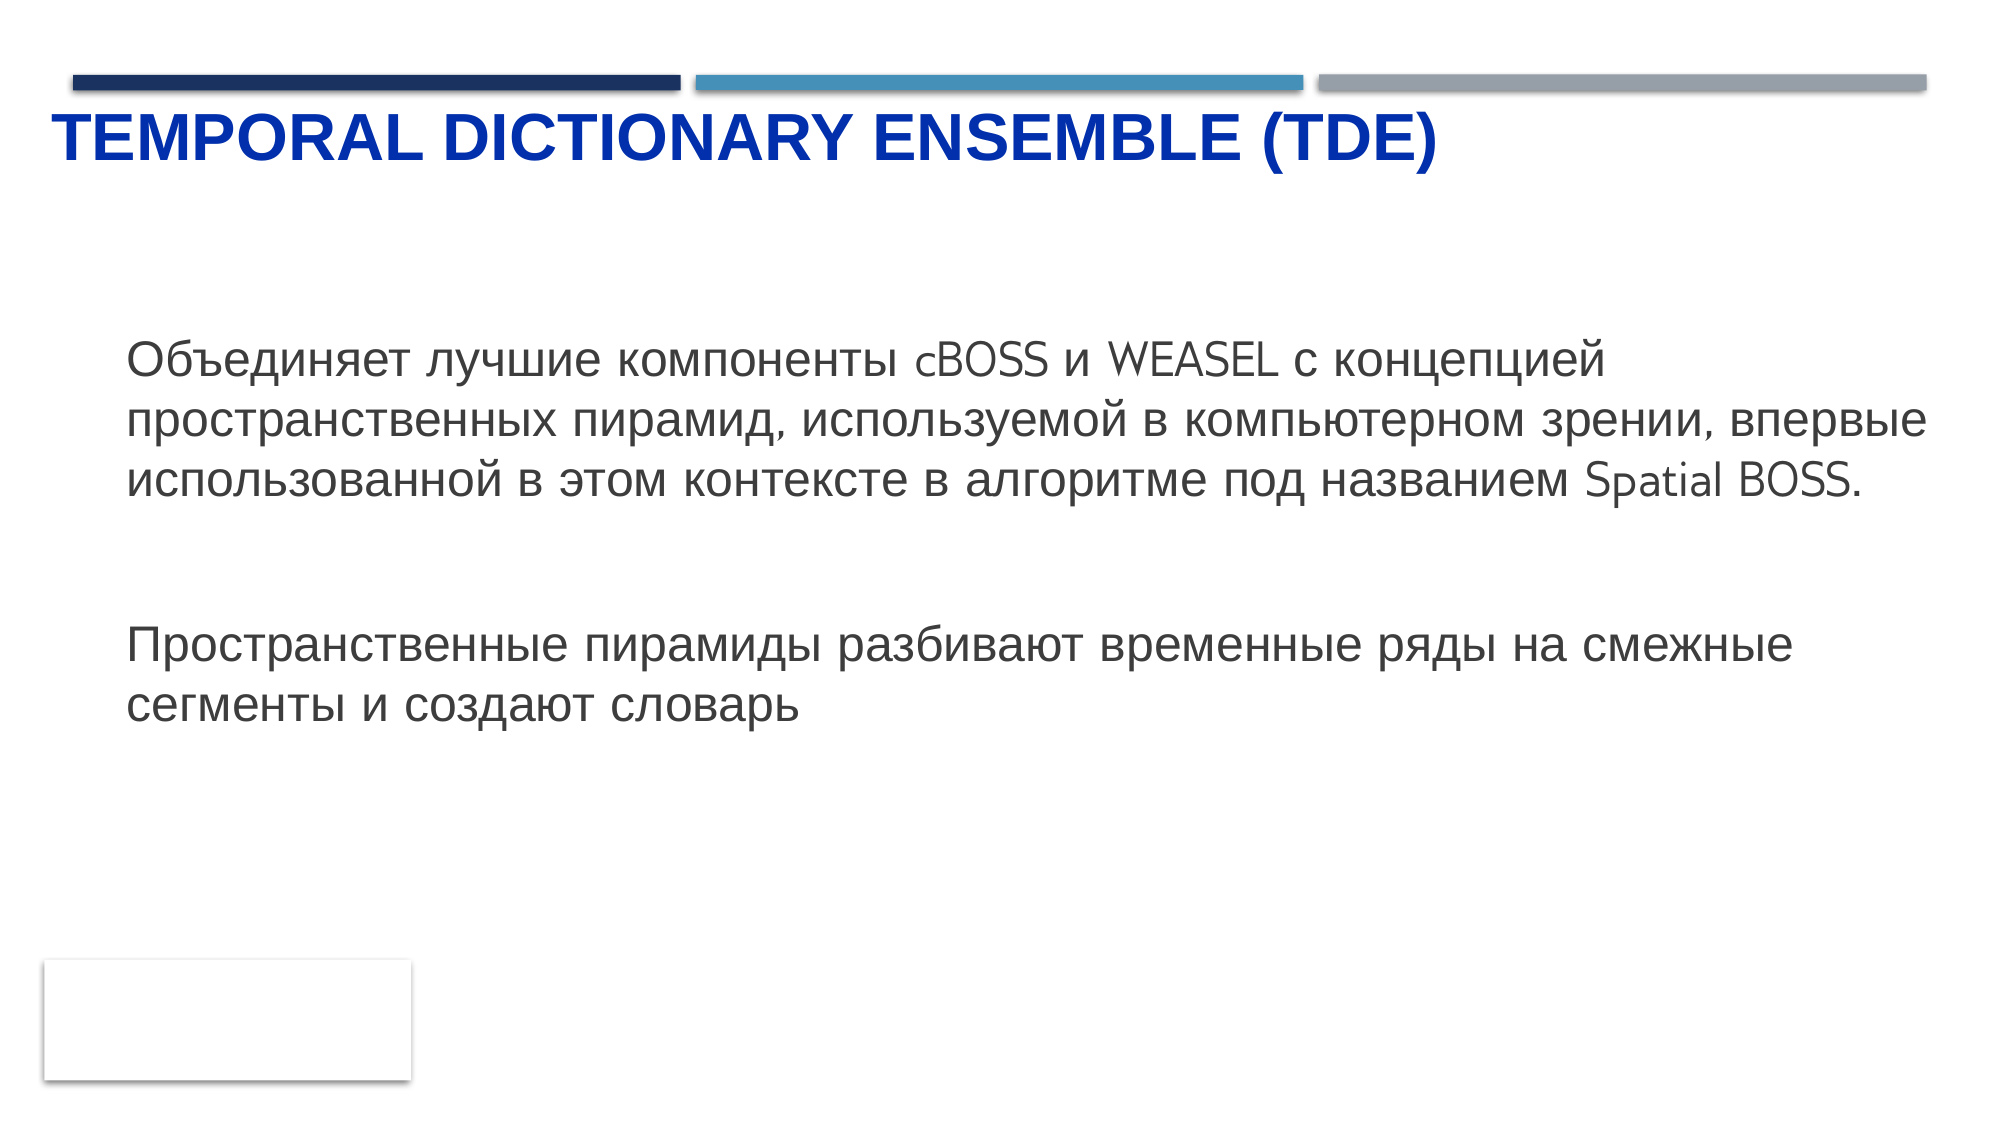

# Temporal Dictionary Ensemble (TDE)
Объединяет лучшие компоненты cBOSS и WEASEL с концепцией пространственных пирамид, используемой в компьютерном зрении, впервые использованной в этом контексте в алгоритме под названием Spatial BOSS.

Пространственные пирамиды разбивают временные ряды на смежные сегменты и создают словарь